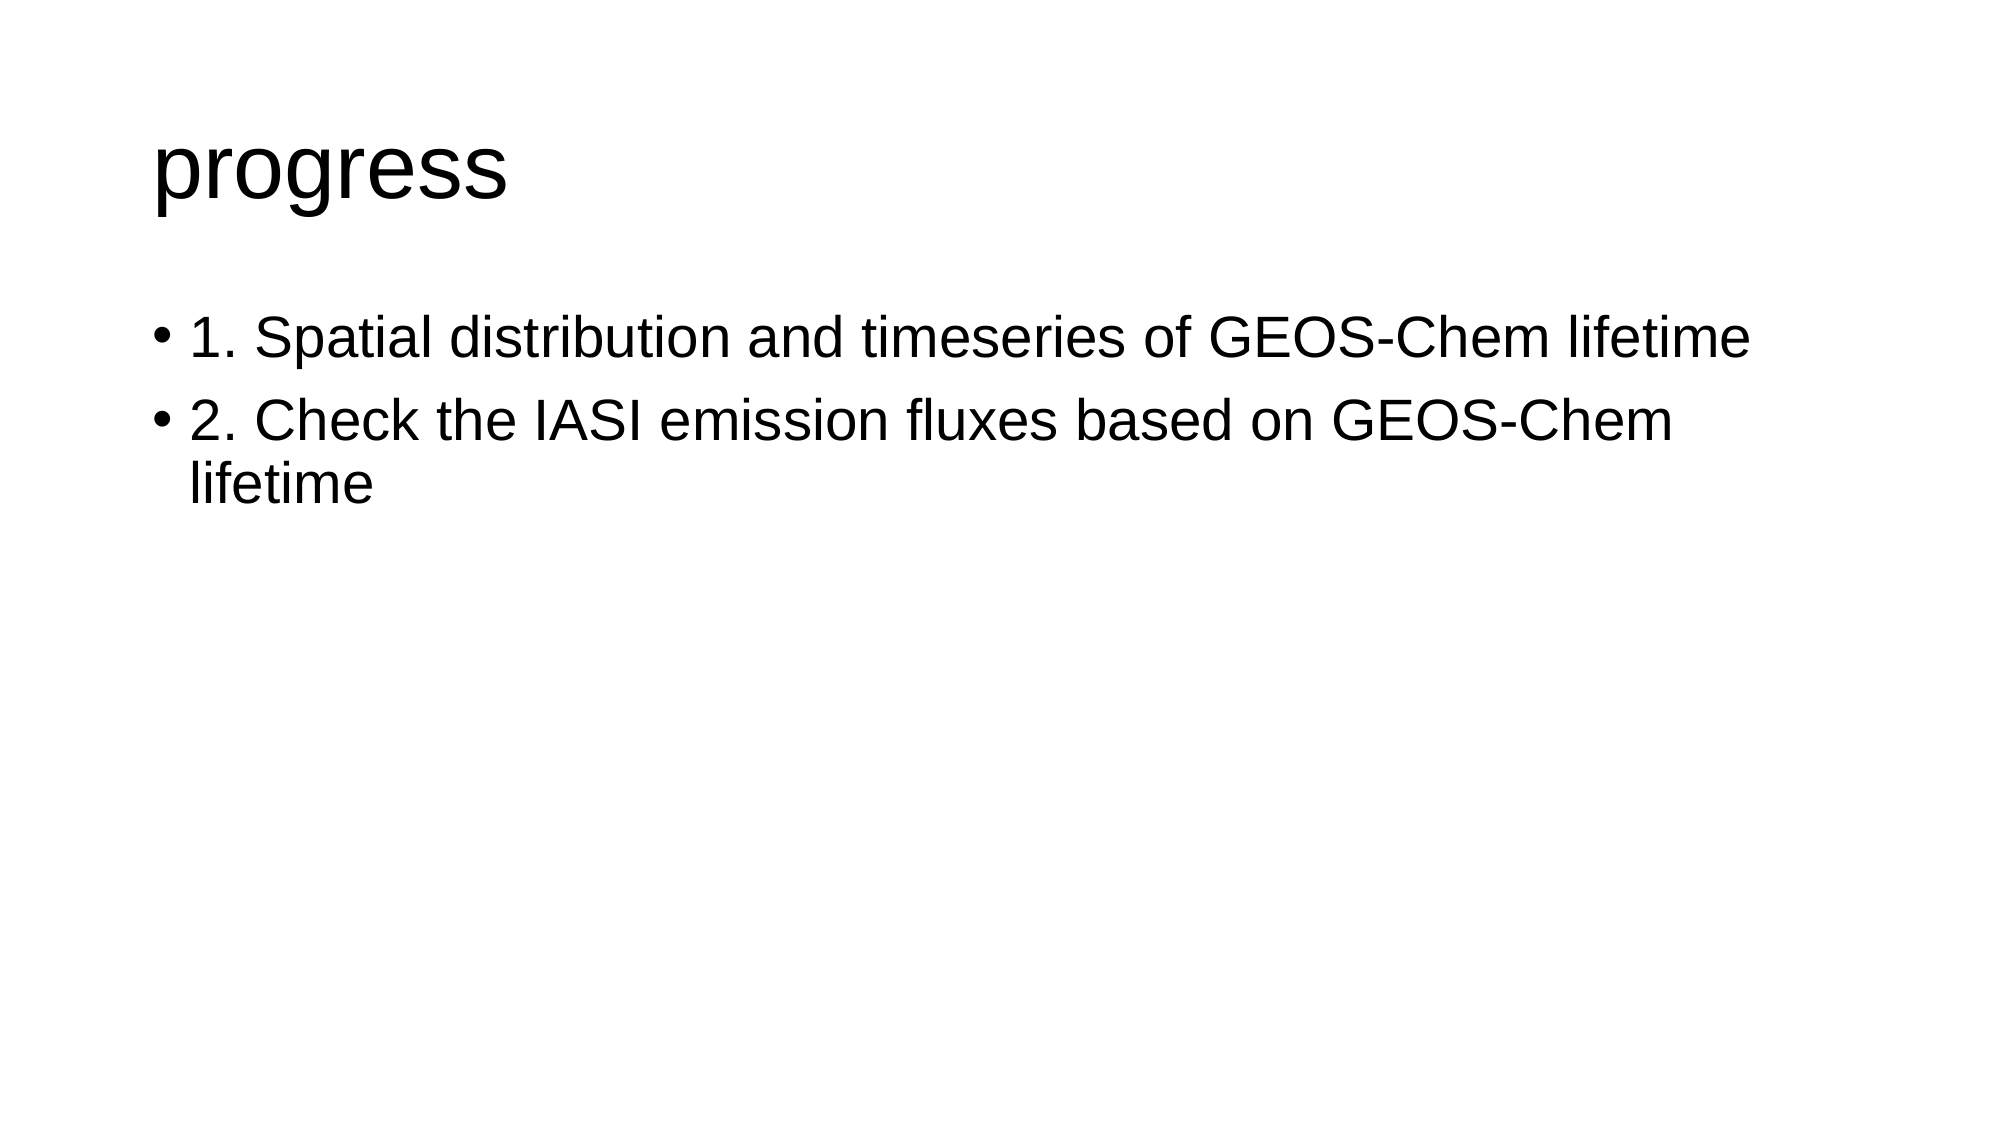

# progress
1. Spatial distribution and timeseries of GEOS-Chem lifetime
2. Check the IASI emission fluxes based on GEOS-Chem lifetime